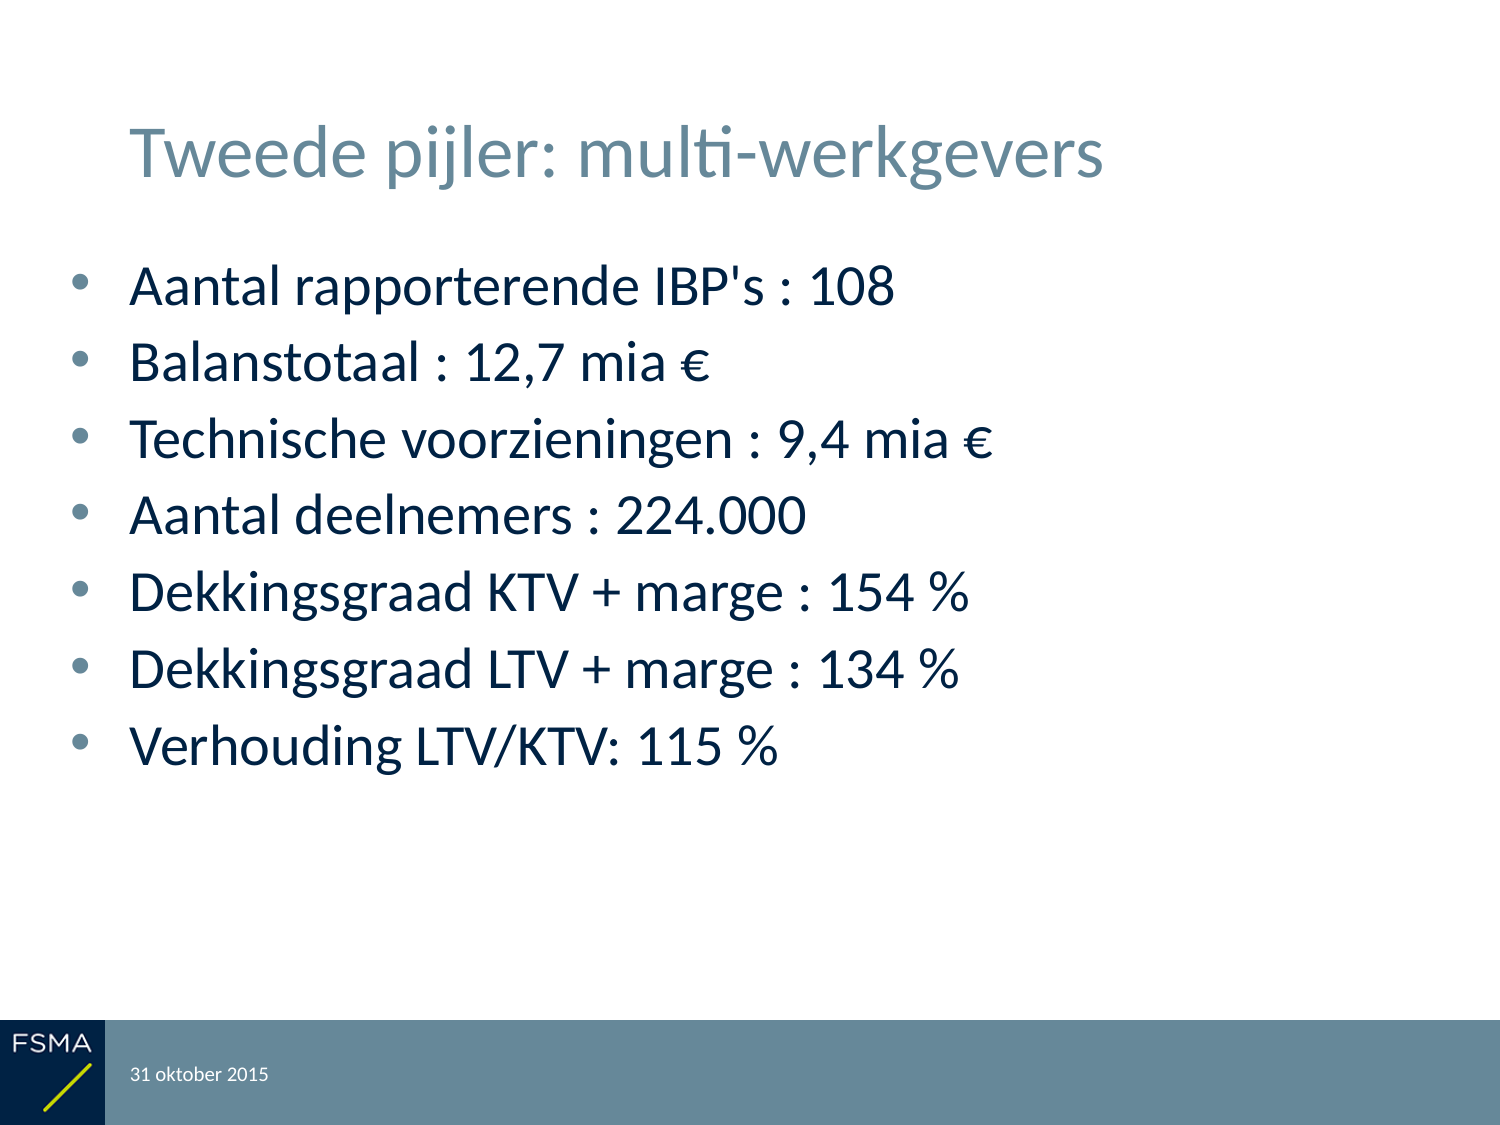

# Tweede pijler: multi-werkgevers
Aantal rapporterende IBP's : 108
Balanstotaal : 12,7 mia €
Technische voorzieningen : 9,4 mia €
Aantal deelnemers : 224.000
Dekkingsgraad KTV + marge : 154 %
Dekkingsgraad LTV + marge : 134 %
Verhouding LTV/KTV: 115 %
31 oktober 2015
Rapportering over het boekjaar 2014
22